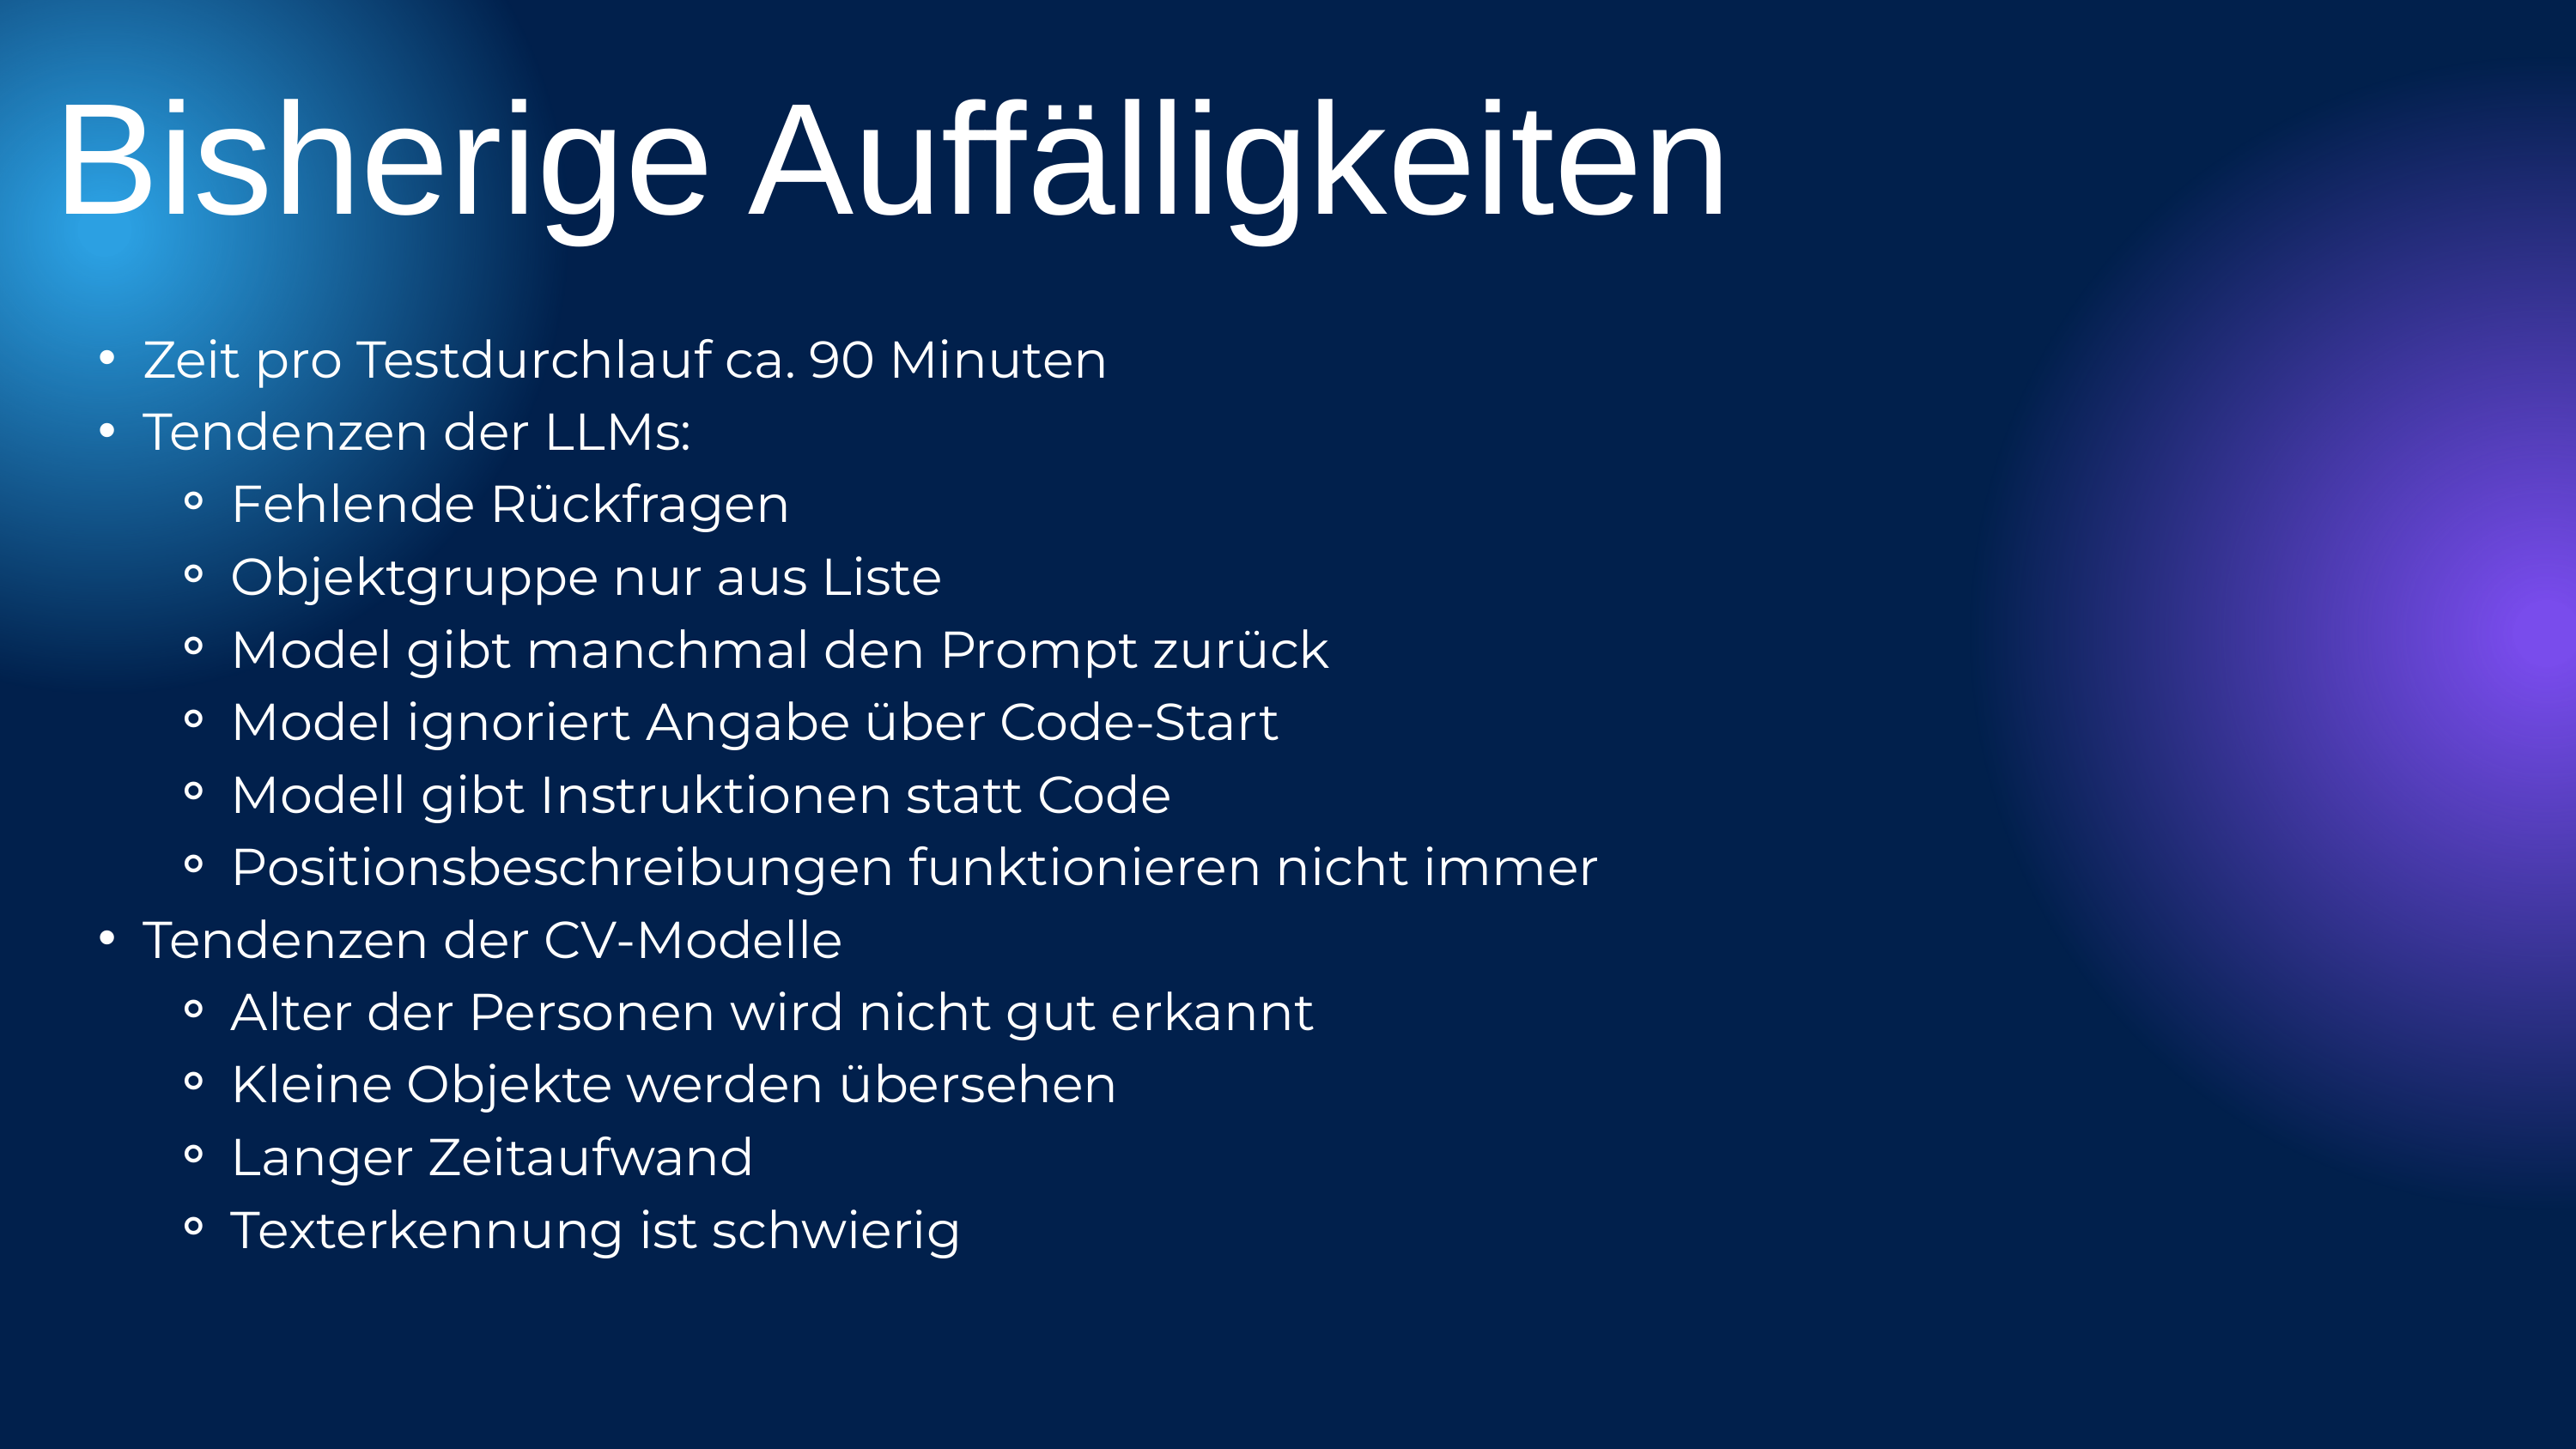

Bisherige Auffälligkeiten
Zeit pro Testdurchlauf ca. 90 Minuten
Tendenzen der LLMs:
Fehlende Rückfragen
Objektgruppe nur aus Liste
Model gibt manchmal den Prompt zurück
Model ignoriert Angabe über Code-Start
Modell gibt Instruktionen statt Code
Positionsbeschreibungen funktionieren nicht immer
Tendenzen der CV-Modelle
Alter der Personen wird nicht gut erkannt
Kleine Objekte werden übersehen
Langer Zeitaufwand
Texterkennung ist schwierig